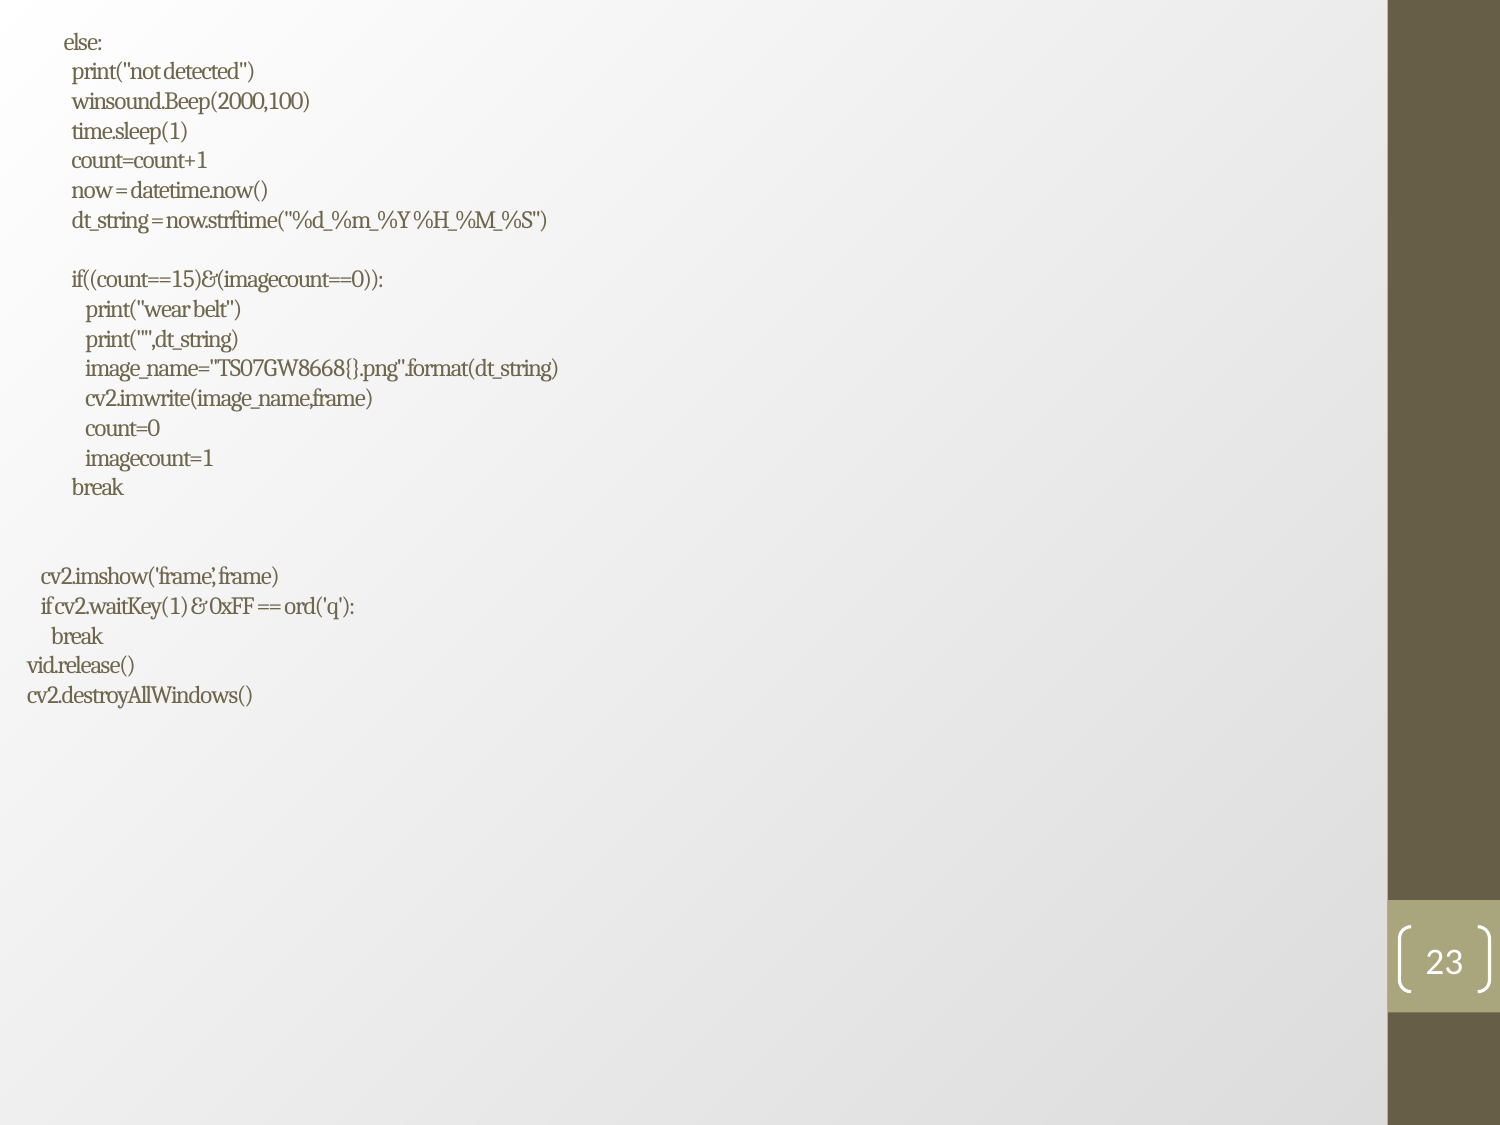

# else:              print("not detected")              winsound.Beep(2000,100)              time.sleep(1)              count=count+1              now = datetime.now()              dt_string = now.strftime("%d_%m_%Y %H_%M_%S")                          if((count==15)&(imagecount==0)):                  print("wear belt")                  print("",dt_string)                  image_name="TS07GW8668{}.png".format(dt_string)                  cv2.imwrite(image_name,frame)                  count=0                    imagecount=1                break                                 cv2.imshow('frame’, frame)         if cv2.waitKey(1) & 0xFF == ord('q'):        break   vid.release() cv2.destroyAllWindows()
23